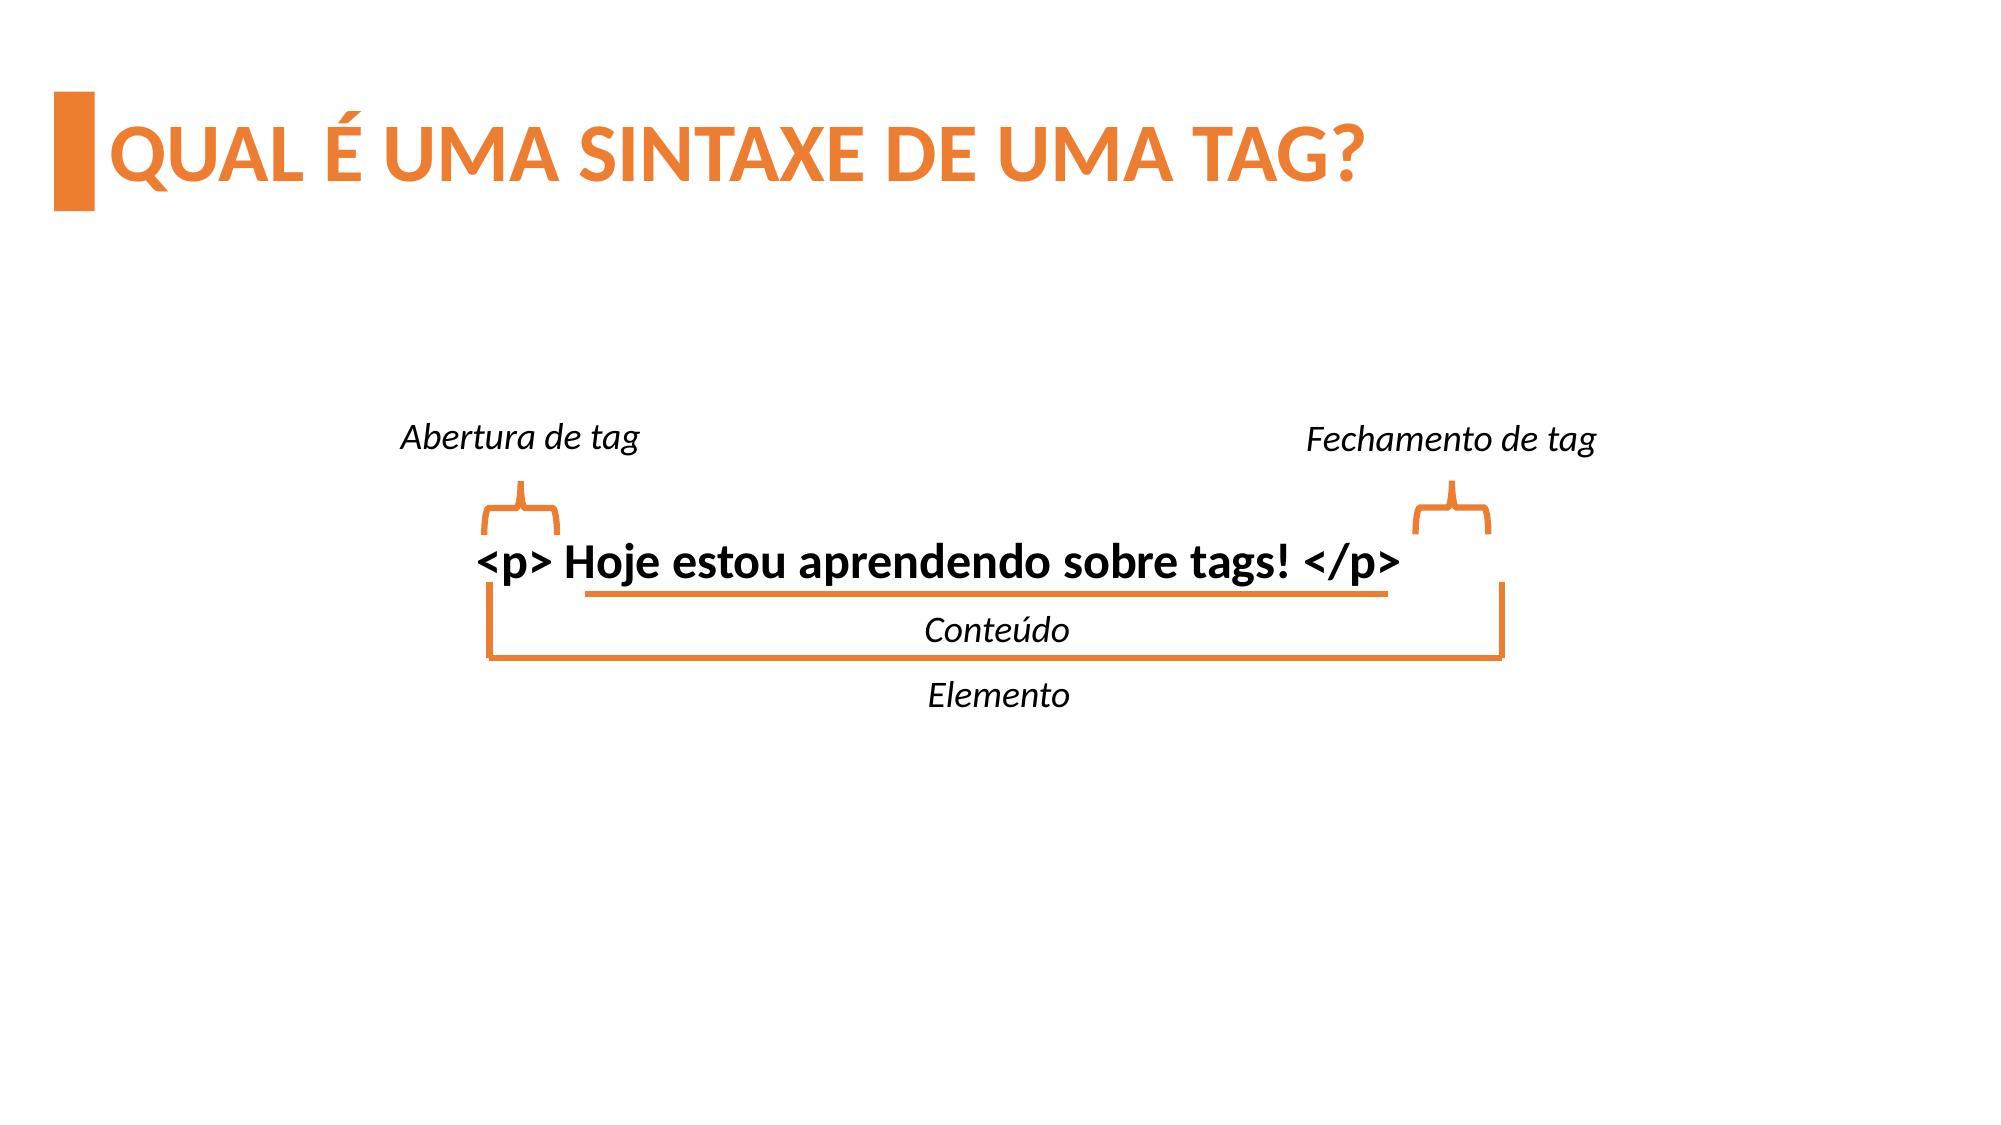

# QUAL É UMA SINTAXE DE UMA TAG?

Abertura de tag
Fechamento de tag

<p> Hoje estou aprendendo sobre tags! </p>
Conteúdo
Elemento